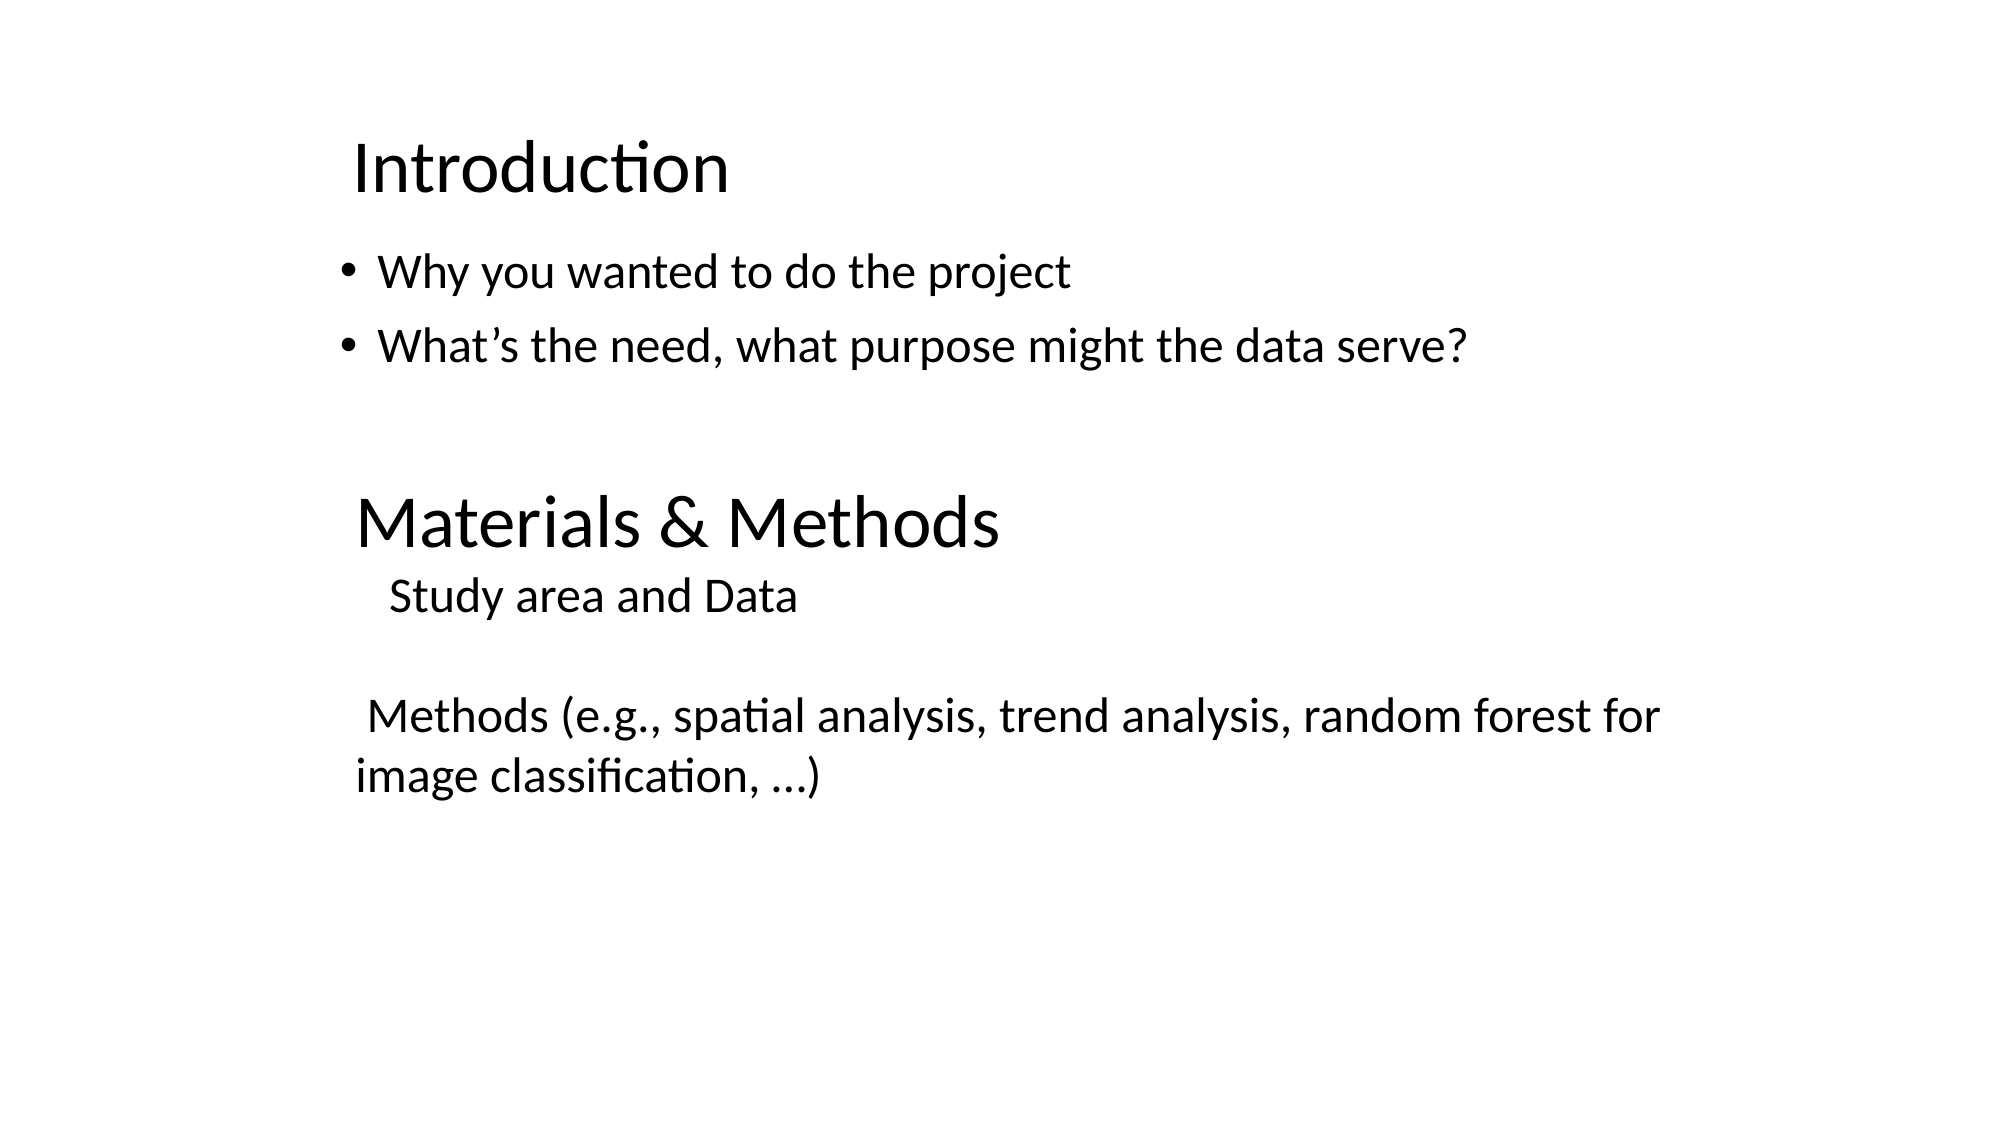

# Introduction
Why you wanted to do the project
What’s the need, what purpose might the data serve?
Materials & Methods
   Study area and Data

 Methods (e.g., spatial analysis, trend analysis, random forest for image classification, …)